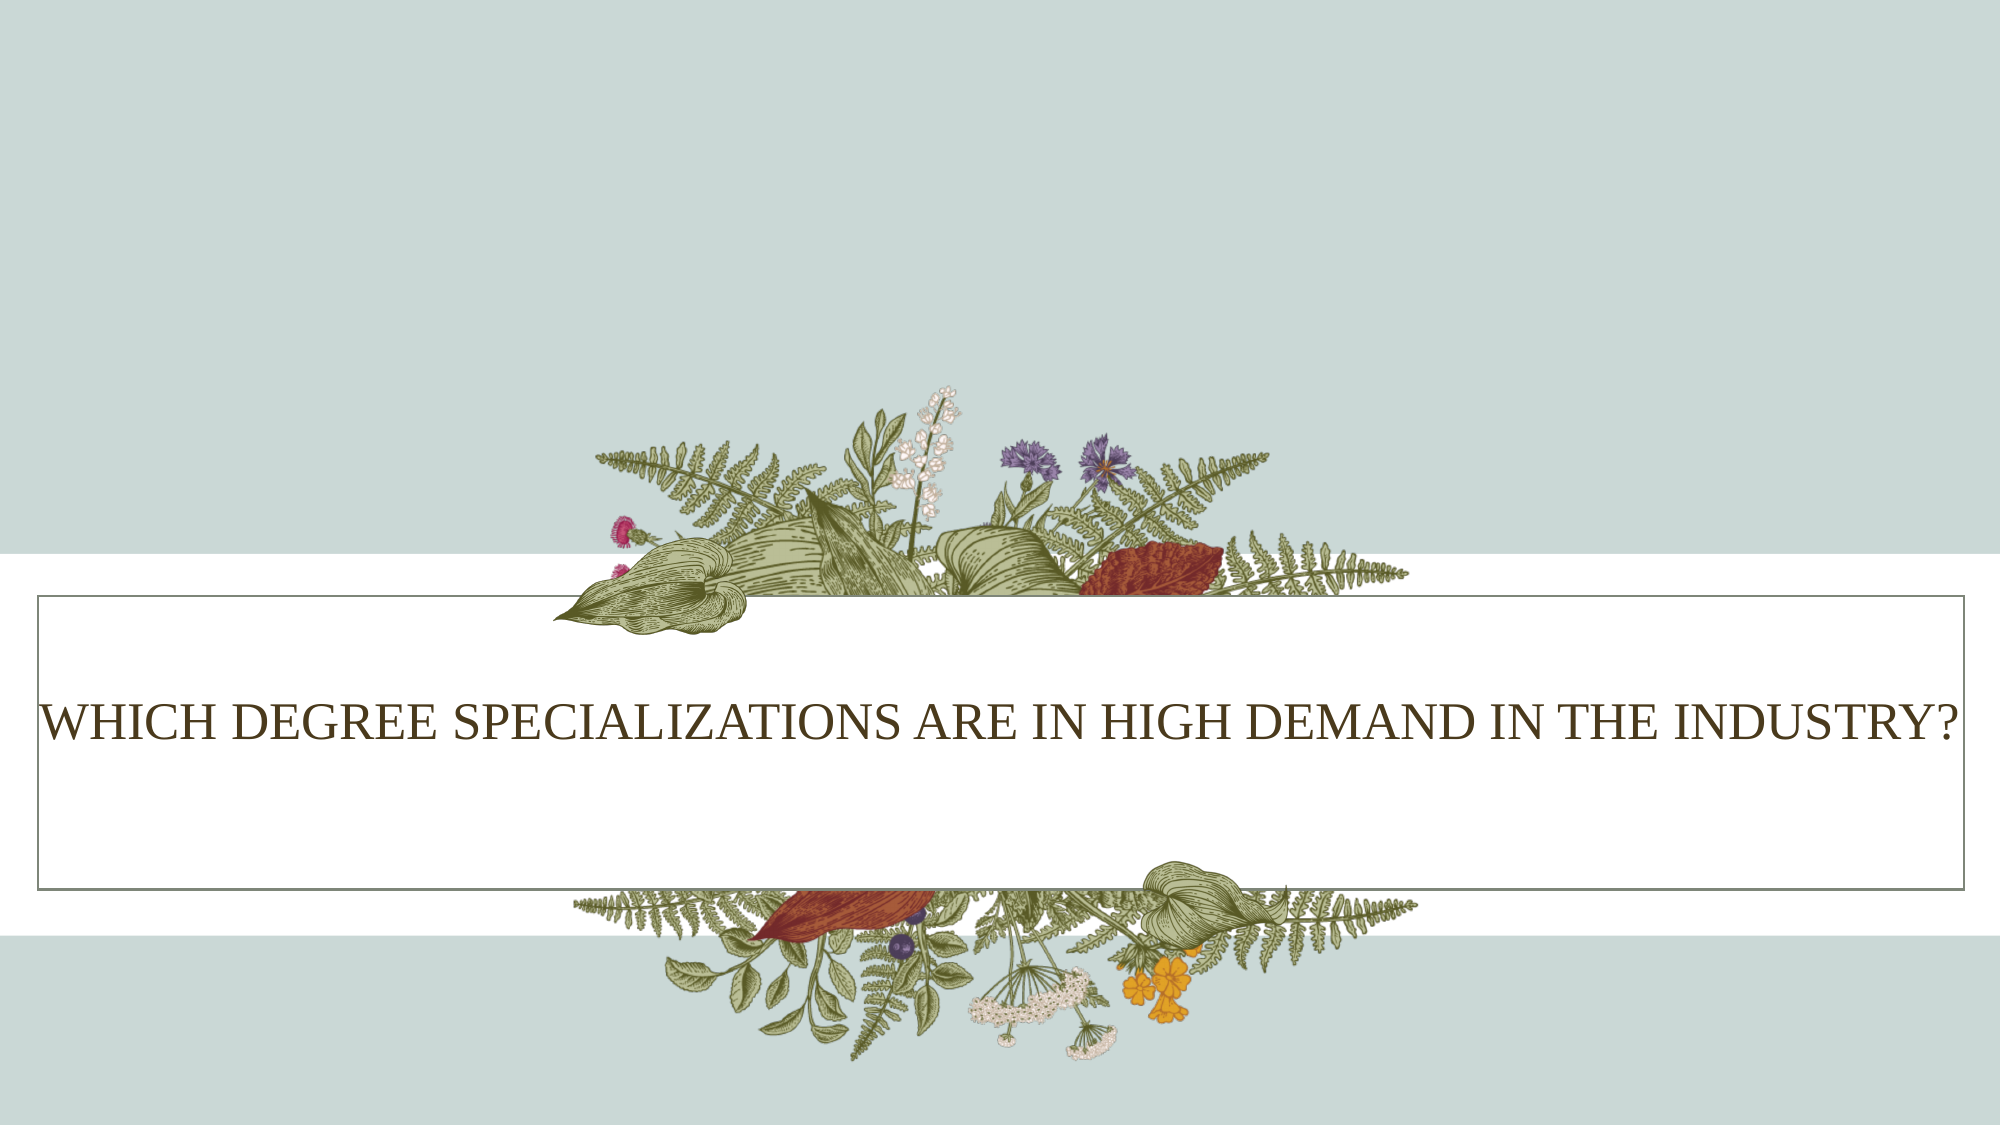

# WHICH DEGREE SPECIALIZATIONS ARE IN HIGH DEMAND IN THE INDUSTRY?